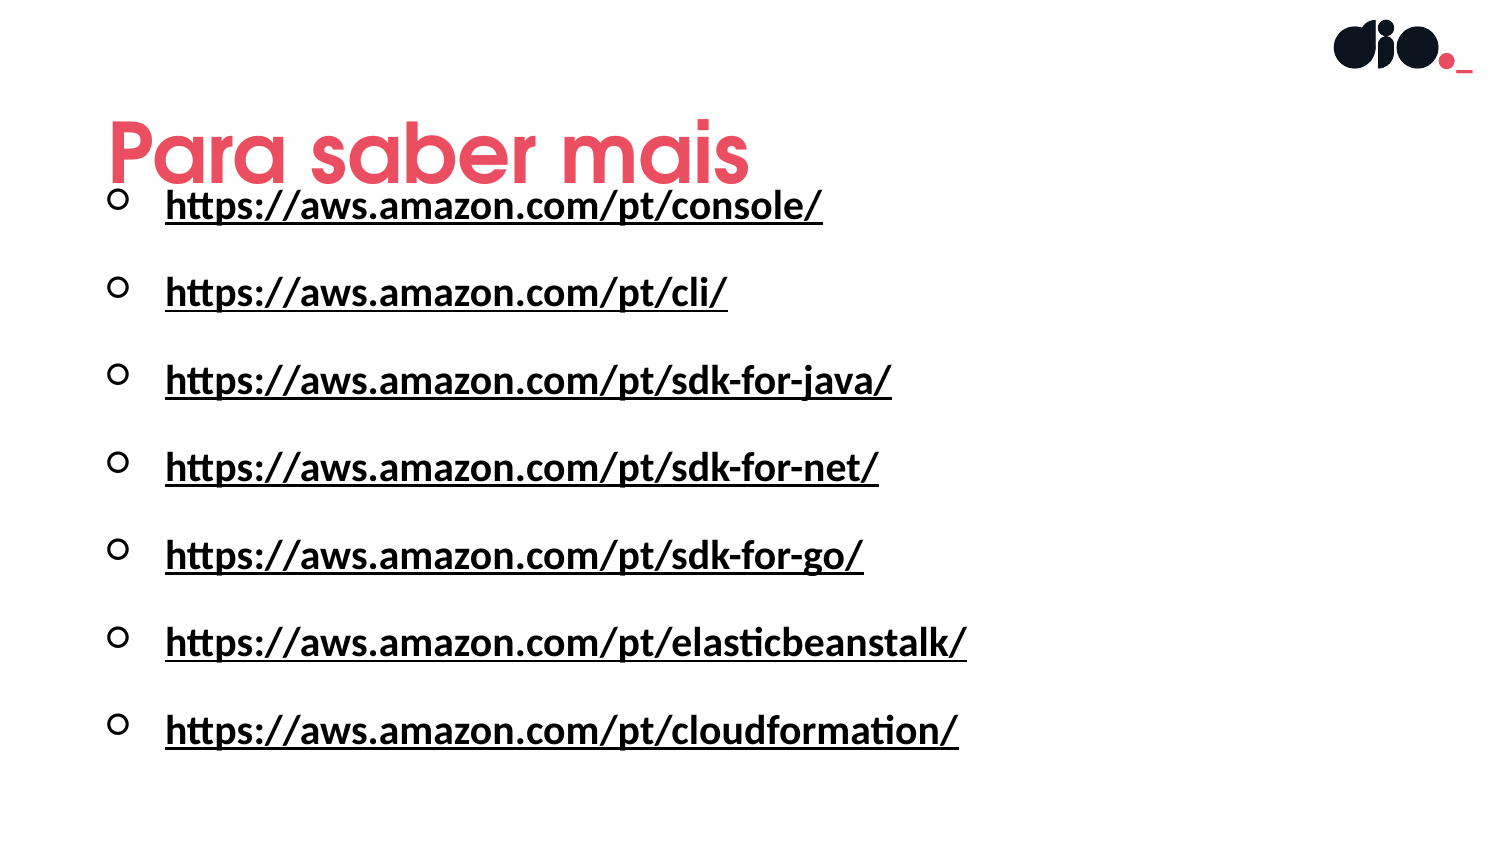

Para saber mais
https://aws.amazon.com/pt/console/
https://aws.amazon.com/pt/cli/
https://aws.amazon.com/pt/sdk-for-java/
https://aws.amazon.com/pt/sdk-for-net/
https://aws.amazon.com/pt/sdk-for-go/
https://aws.amazon.com/pt/elasticbeanstalk/
https://aws.amazon.com/pt/cloudformation/